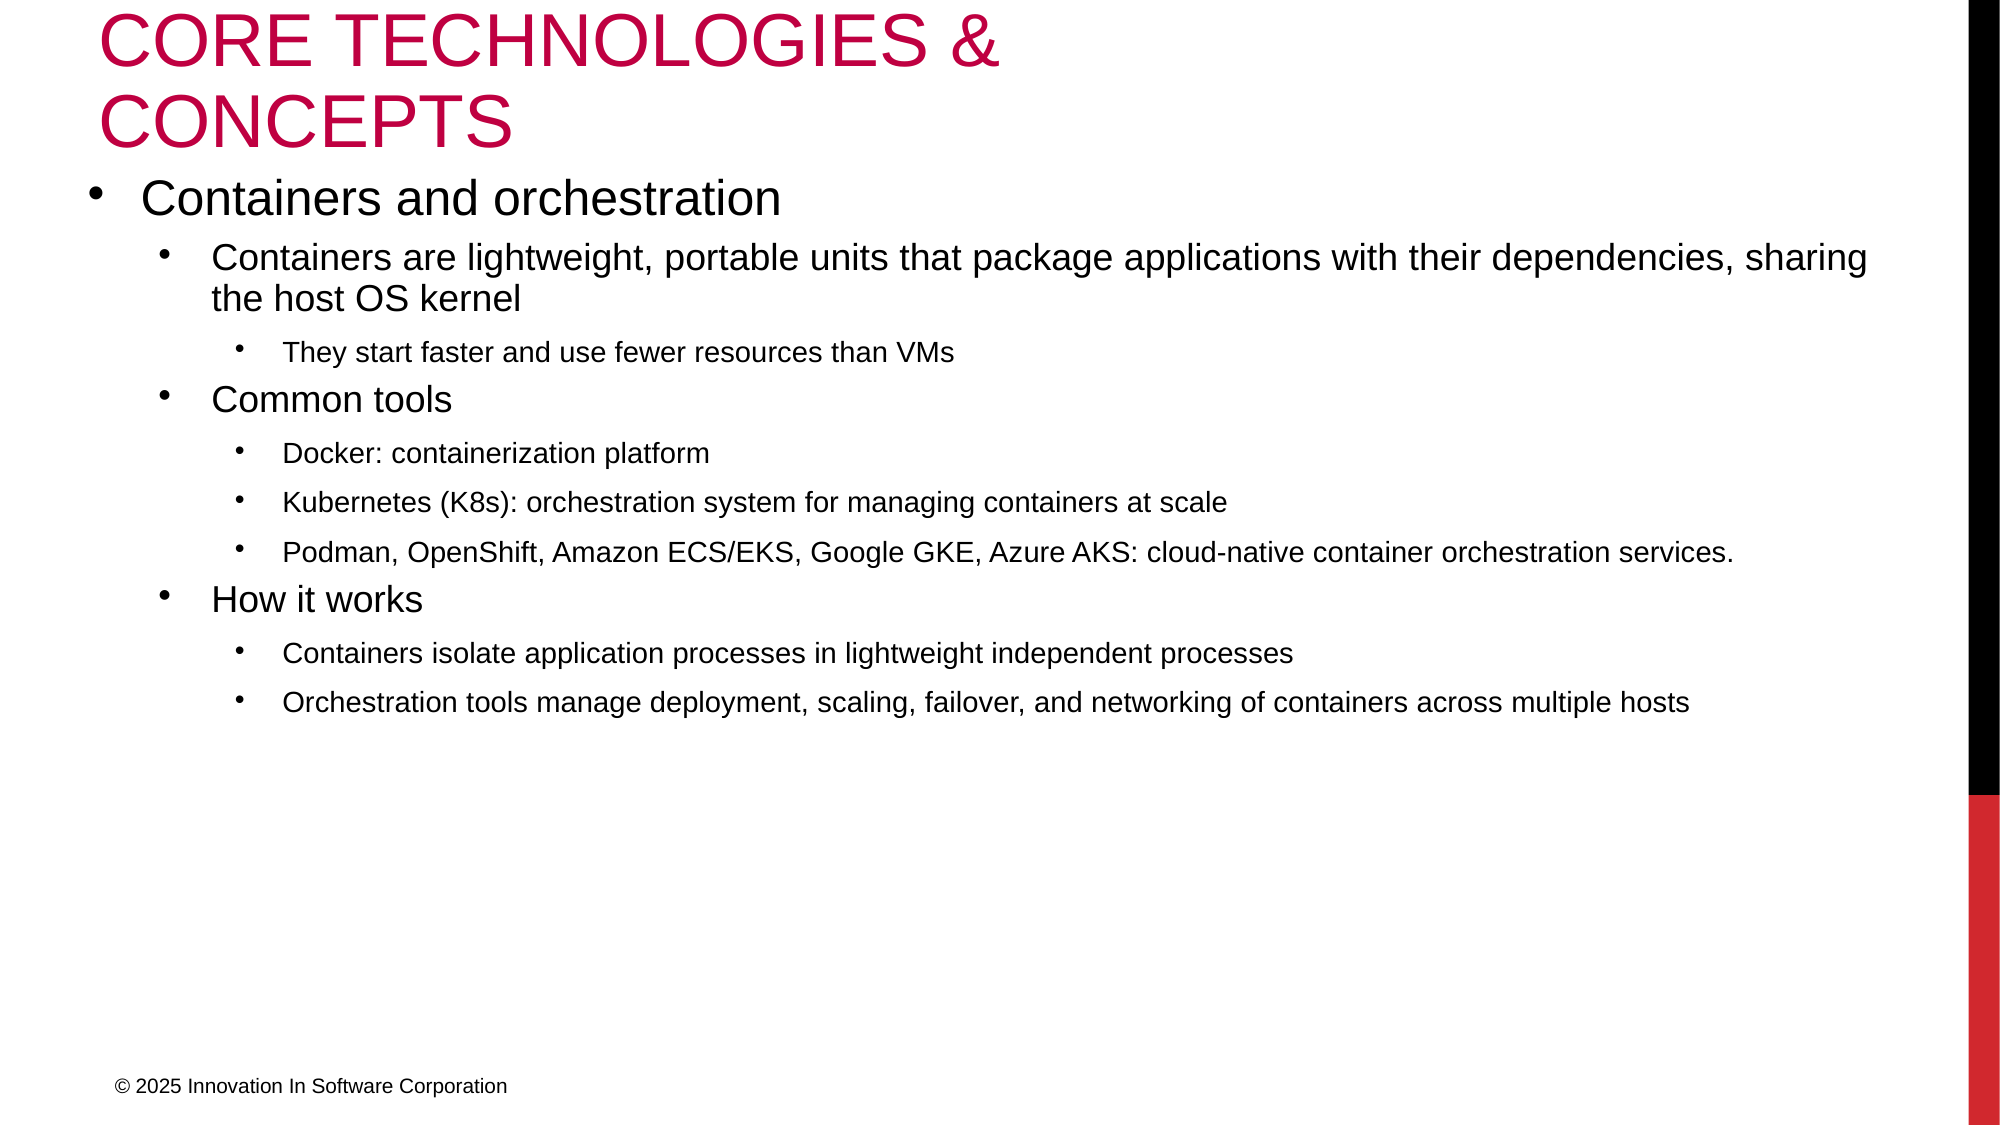

# Core Technologies & Concepts
Containers and orchestration
Containers are lightweight, portable units that package applications with their dependencies, sharing the host OS kernel
They start faster and use fewer resources than VMs
Common tools
Docker: containerization platform
Kubernetes (K8s): orchestration system for managing containers at scale
Podman, OpenShift, Amazon ECS/EKS, Google GKE, Azure AKS: cloud-native container orchestration services.
How it works
Containers isolate application processes in lightweight independent processes
Orchestration tools manage deployment, scaling, failover, and networking of containers across multiple hosts
© 2025 Innovation In Software Corporation